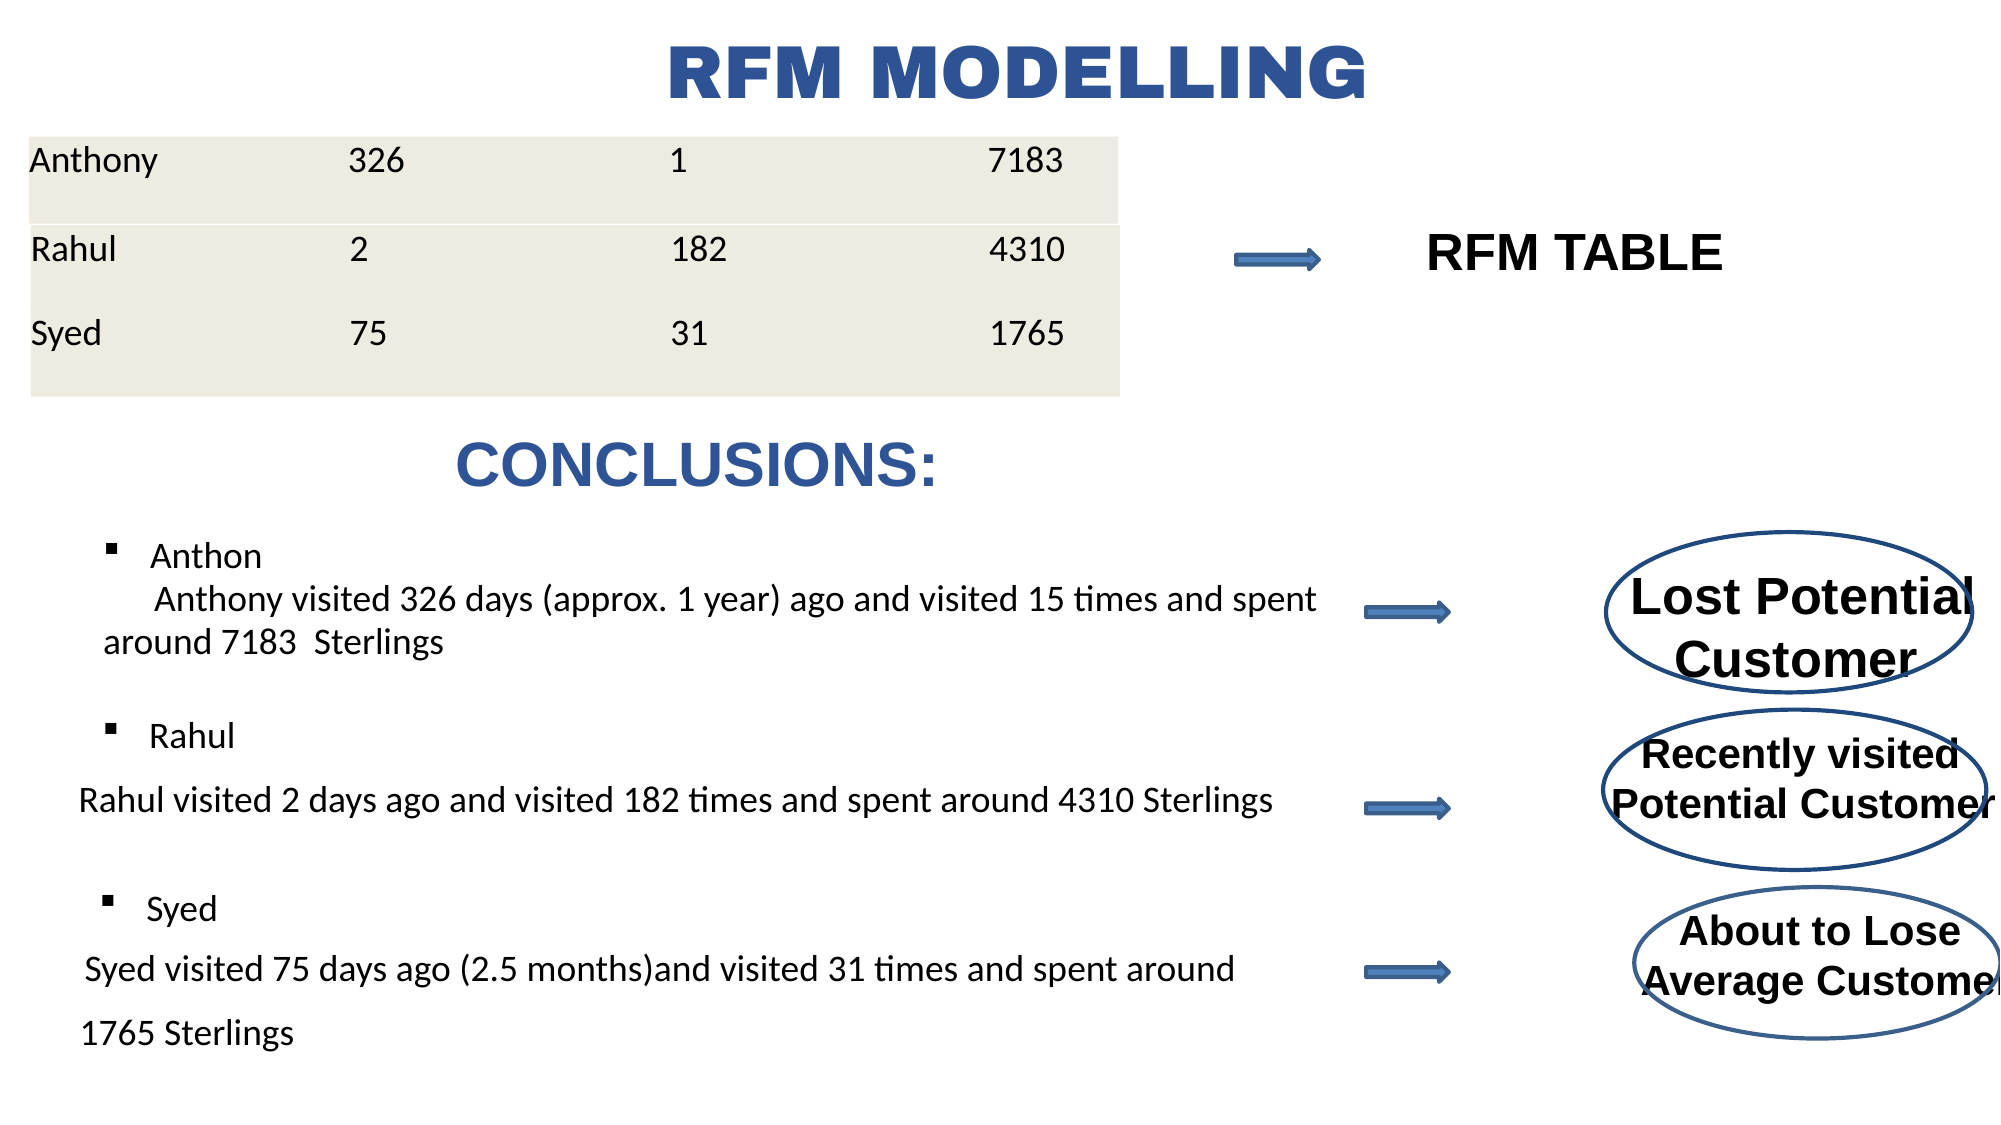

RFM MODELLING

Customer Name	Recency	Frequency	Monetary

Anthony	326	1	7183

RFM TABLE

Rahul	2	182	4310

Syed	75	31	1765

CONCLUSIONS:

Anthony
      Anthony visited 326 days (approx. 1 year) ago and visited 15 times and spent
around 7183  Sterlings

Lost Potential
	Customer

Rahul

Recently visited
Potential Customer

Rahul visited 2 days ago and visited 182 times and spent around 4310 Sterlings

Syed

About to Lose
Average Customer

Syed visited 75 days ago (2.5 months)and visited 31 times and spent around

1765 Sterlings